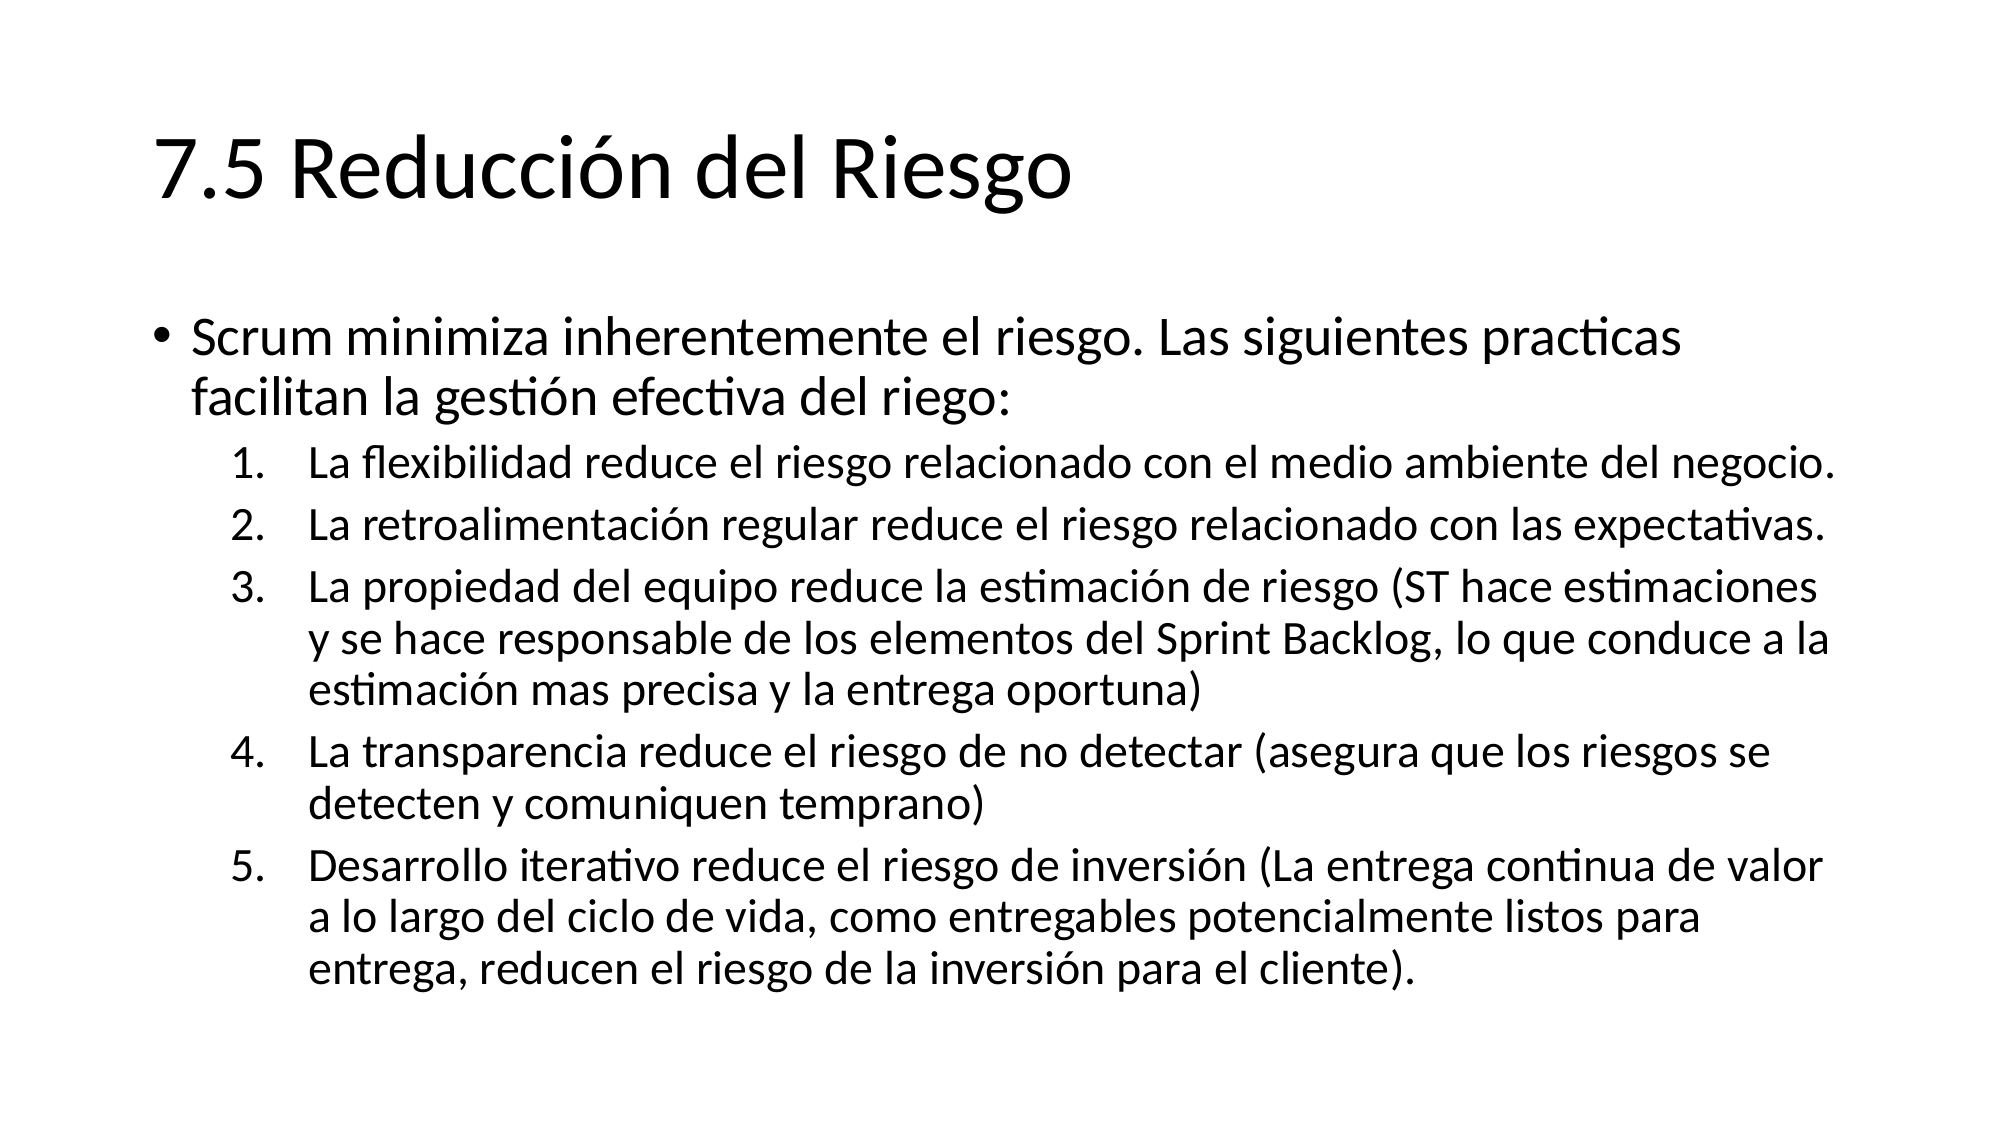

# 7.5 Reducción del Riesgo
Scrum minimiza inherentemente el riesgo. Las siguientes practicas facilitan la gestión efectiva del riego:
La flexibilidad reduce el riesgo relacionado con el medio ambiente del negocio.
La retroalimentación regular reduce el riesgo relacionado con las expectativas.
La propiedad del equipo reduce la estimación de riesgo (ST hace estimaciones y se hace responsable de los elementos del Sprint Backlog, lo que conduce a la estimación mas precisa y la entrega oportuna)
La transparencia reduce el riesgo de no detectar (asegura que los riesgos se detecten y comuniquen temprano)
Desarrollo iterativo reduce el riesgo de inversión (La entrega continua de valor a lo largo del ciclo de vida, como entregables potencialmente listos para entrega, reducen el riesgo de la inversión para el cliente).